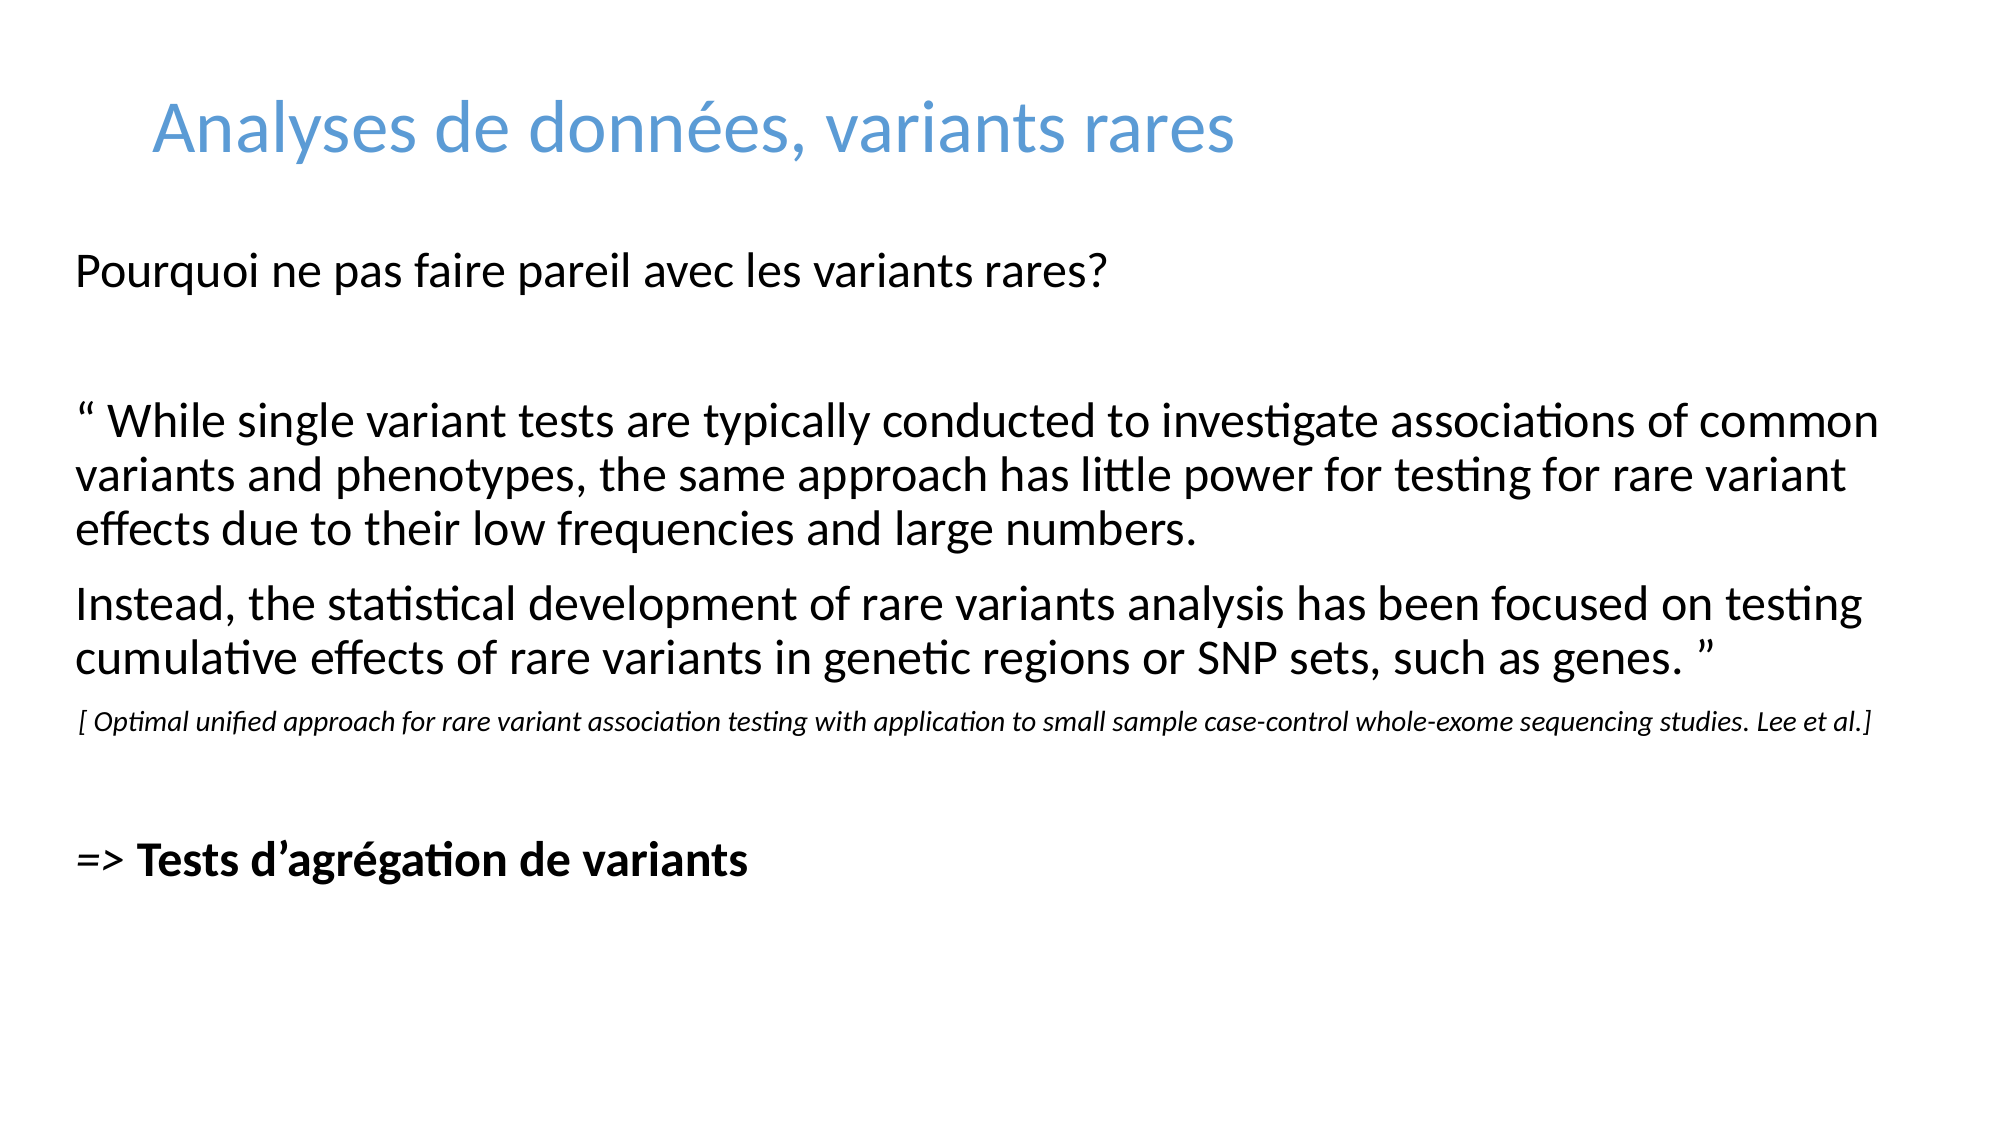

Analyses de données, variants rares
Pourquoi ne pas faire pareil avec les variants rares?

“ While single variant tests are typically conducted to investigate associations of common variants and phenotypes, the same approach has little power for testing for rare variant effects due to their low frequencies and large numbers.
Instead, the statistical development of rare variants analysis has been focused on testing cumulative effects of rare variants in genetic regions or SNP sets, such as genes. ”
[ Optimal unified approach for rare variant association testing with application to small sample case-control whole-exome sequencing studies. Lee et al.]

=> Tests d’agrégation de variants